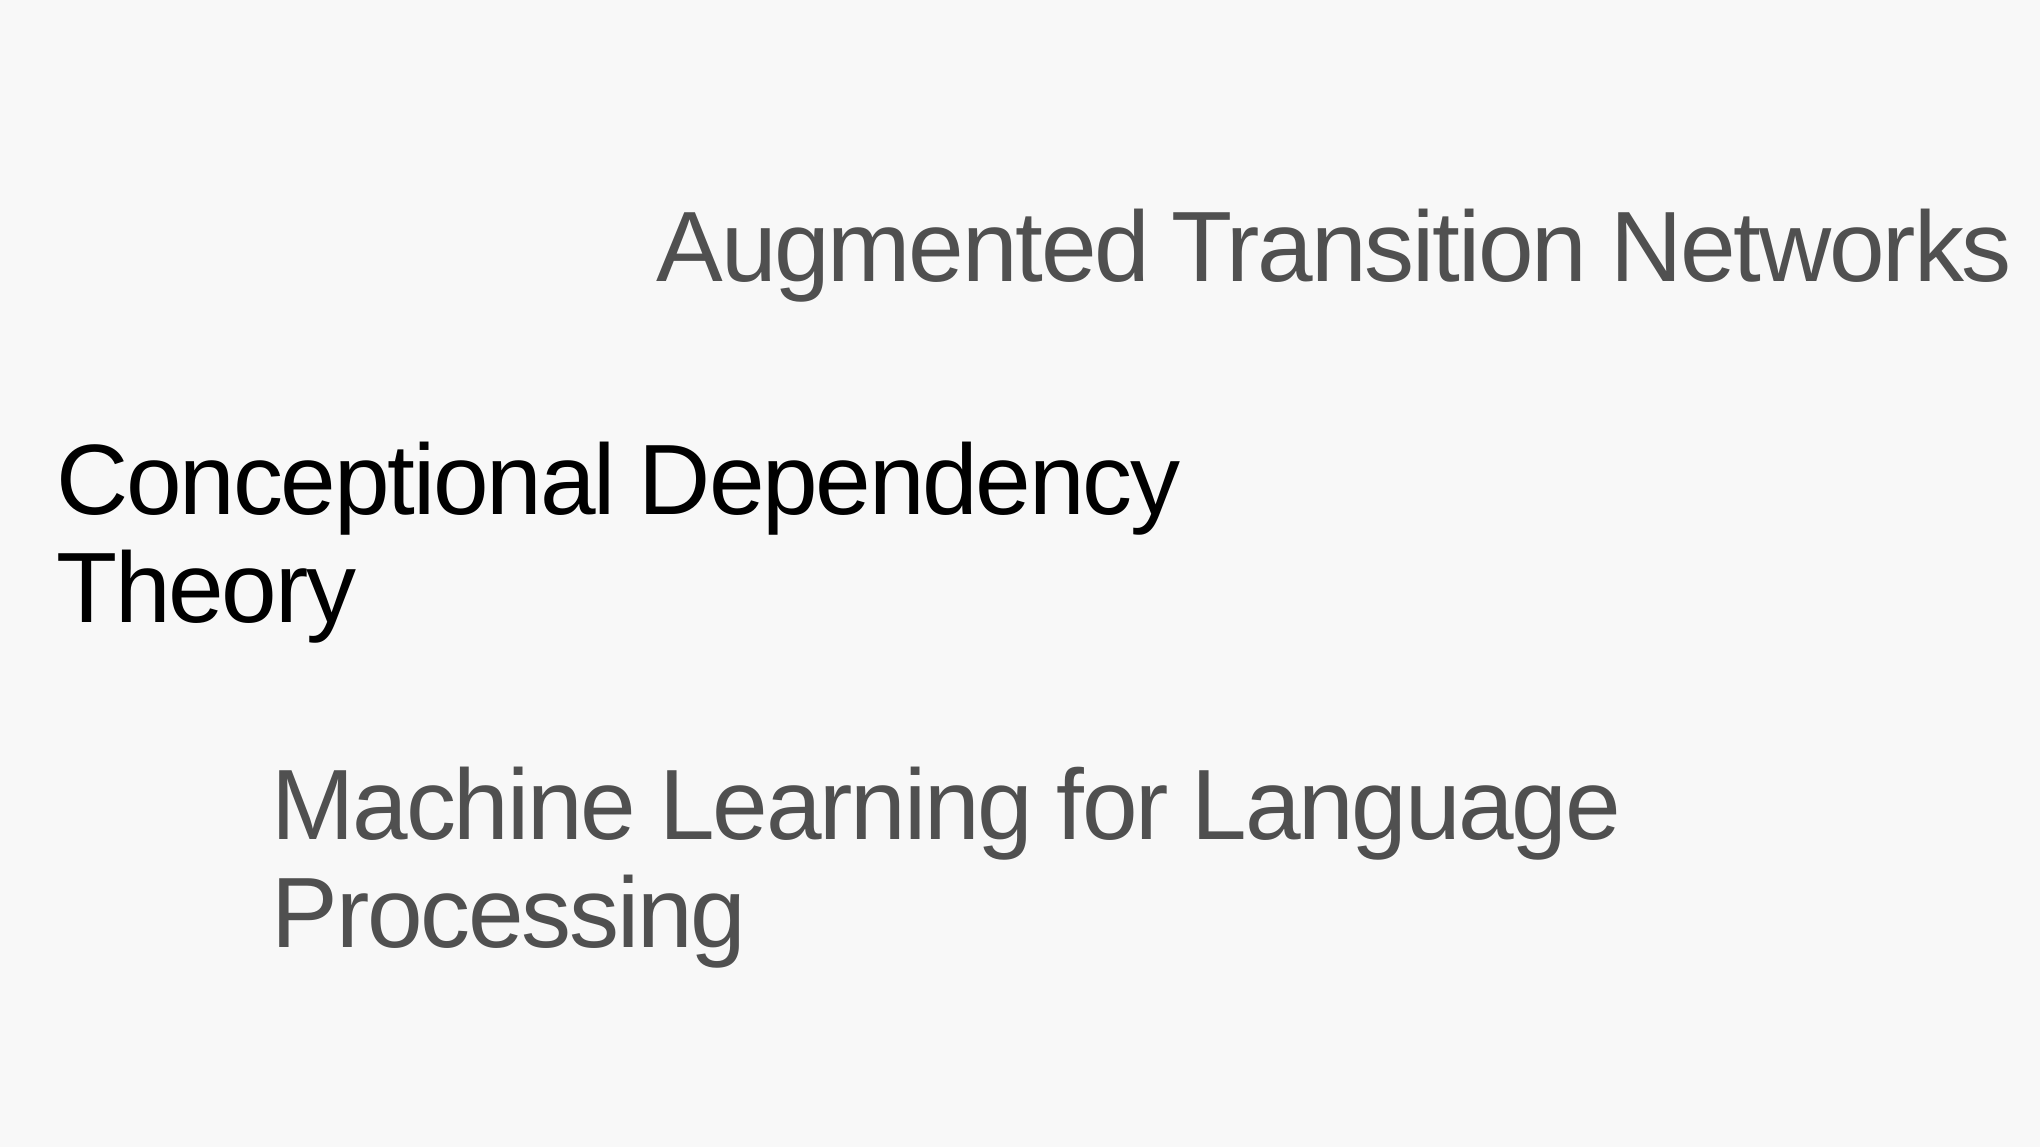

Augmented Transition Networks
# Conceptional Dependency Theory
Machine Learning for Language Processing